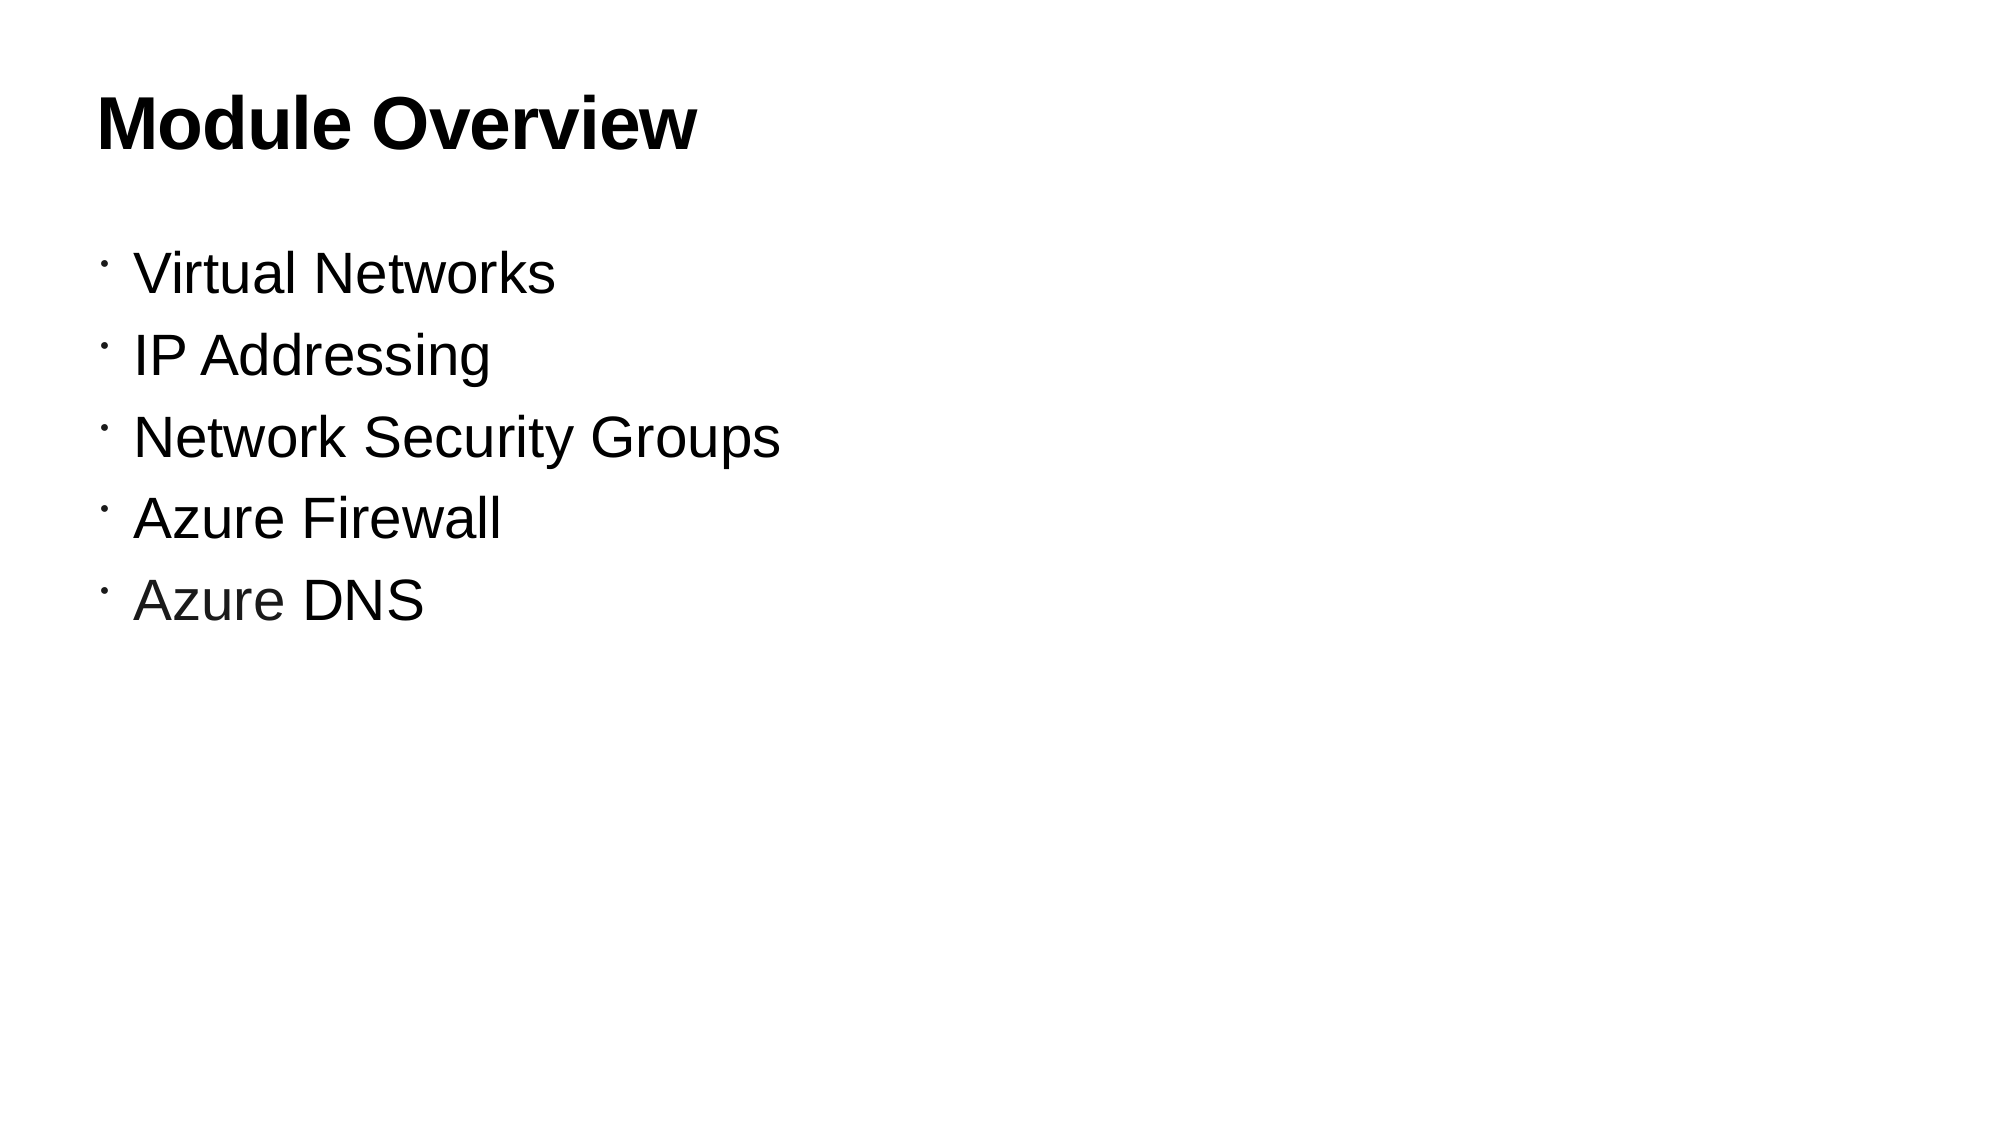

# Module Overview
Virtual Networks
IP Addressing
Network Security Groups
Azure Firewall
Azure DNS